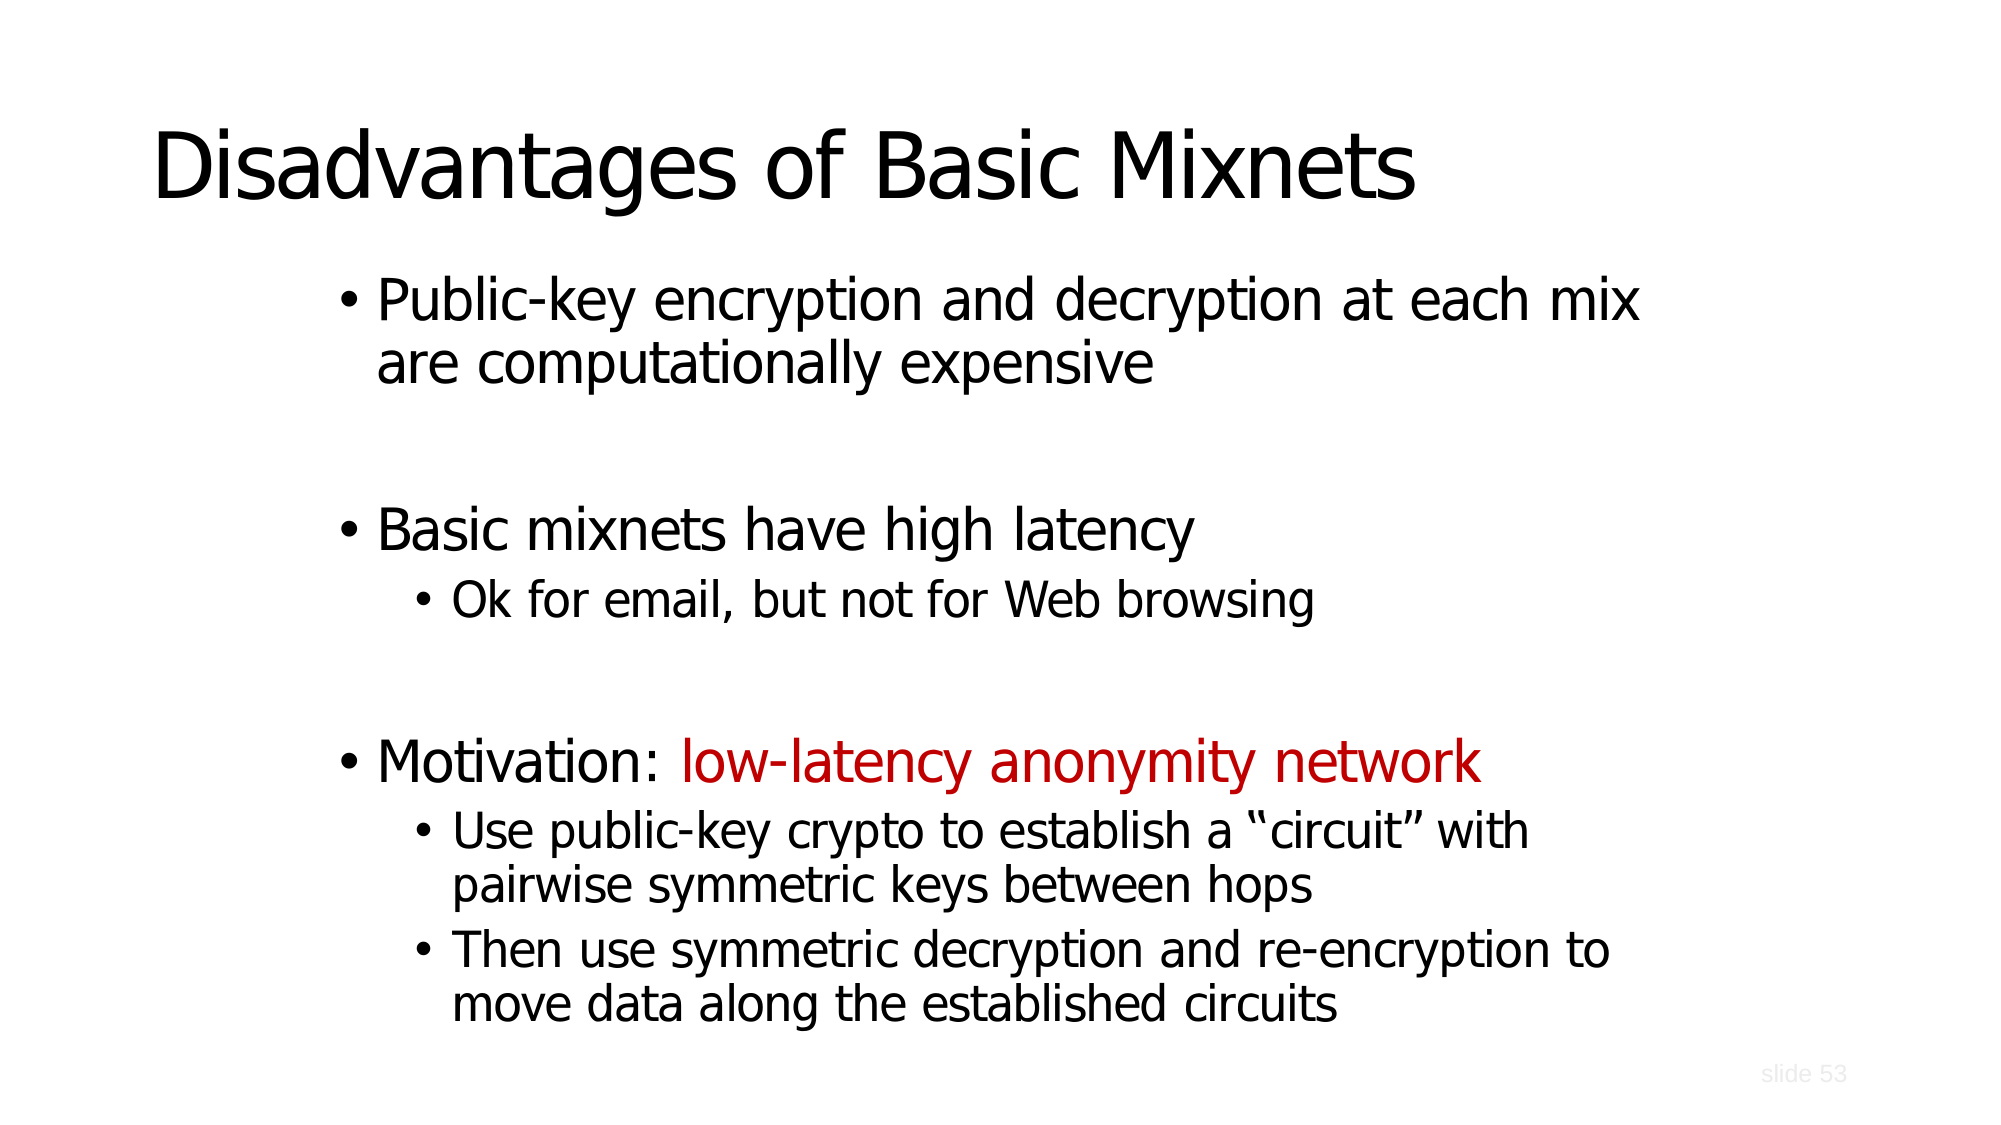

# Disadvantages of Basic Mixnets
Public-key encryption and decryption at each mix are computationally expensive

Basic mixnets have high latency
Ok for email, but not for Web browsing

Motivation: low-latency anonymity network
Use public-key crypto to establish a “circuit” with pairwise symmetric keys between hops
Then use symmetric decryption and re-encryption to move data along the established circuits
slide 53